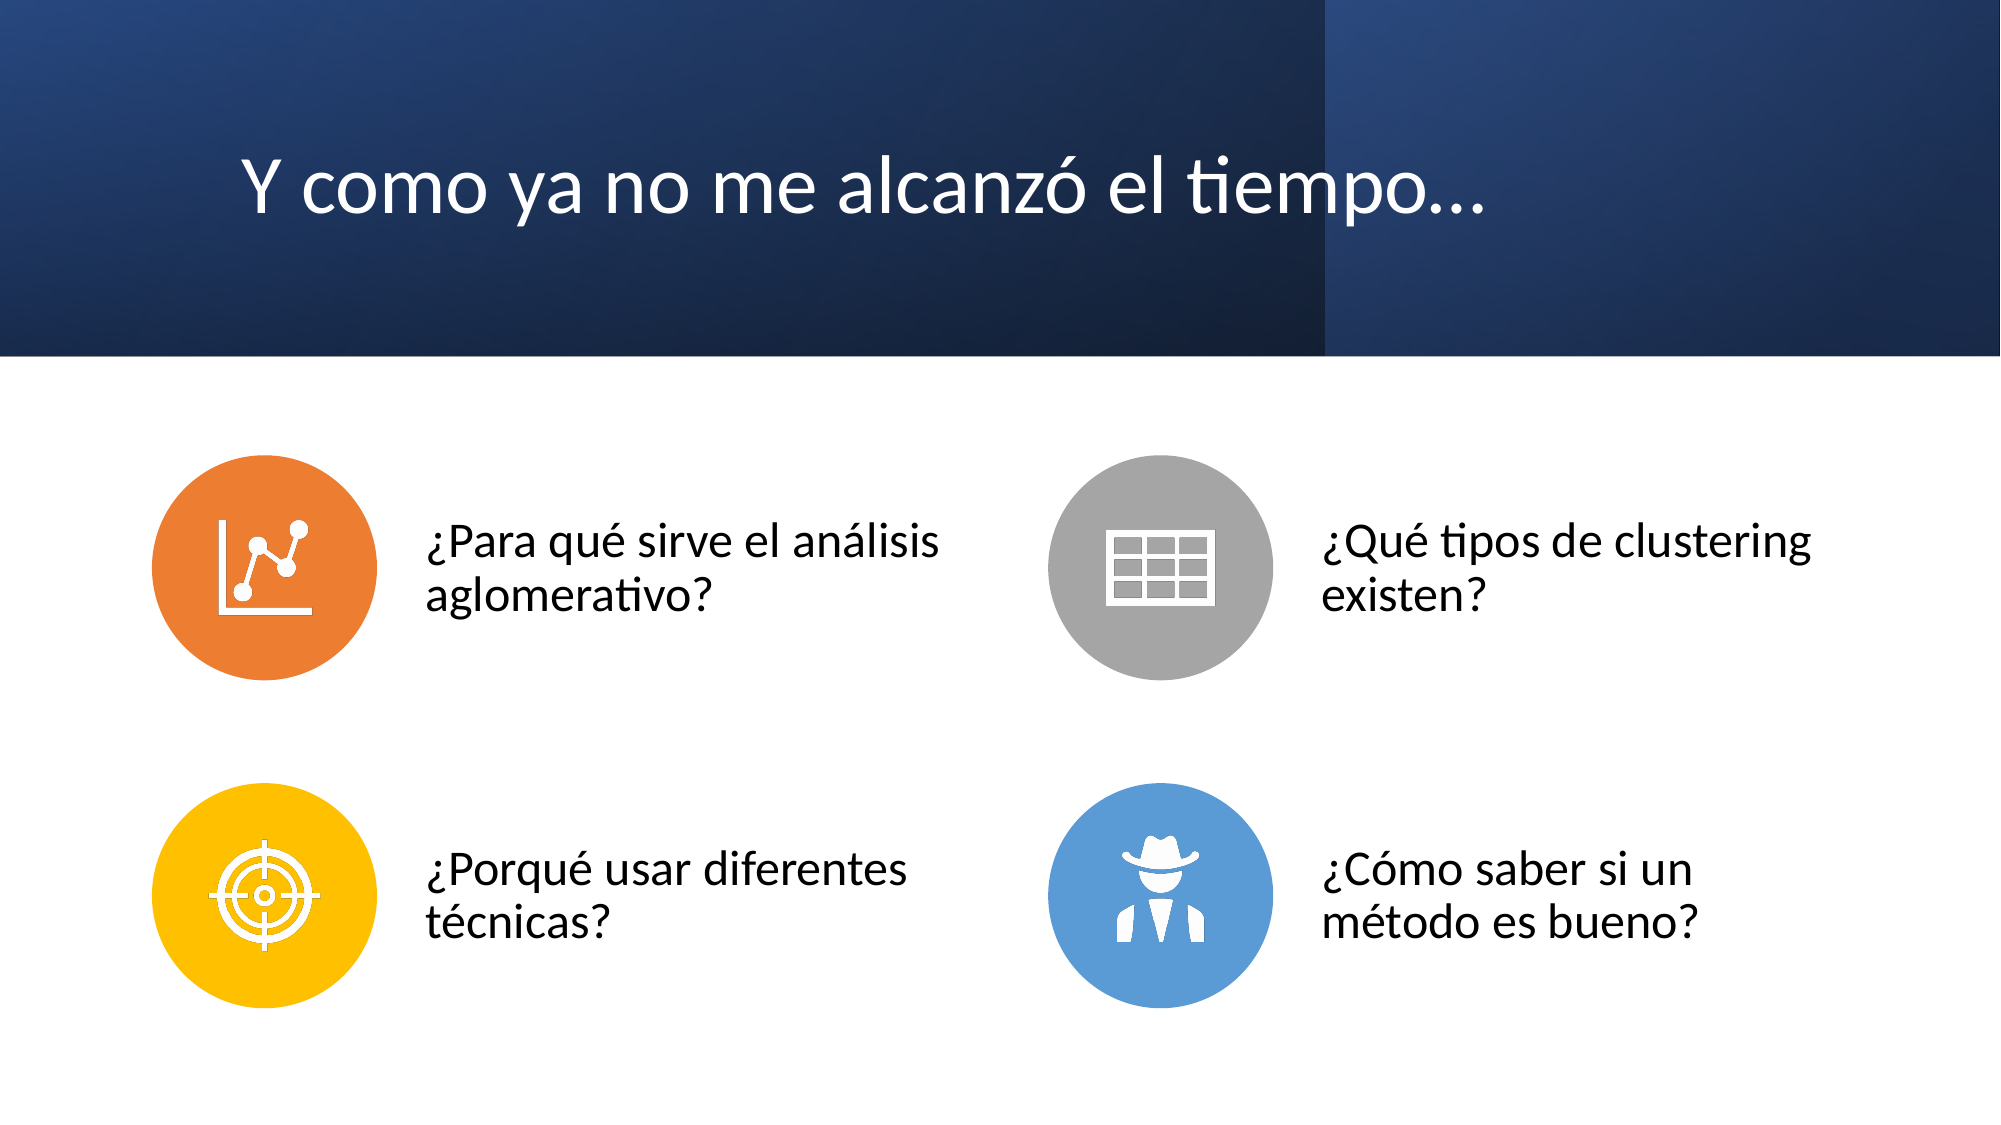

# Y como ya no me alcanzó el tiempo…
¿Para qué sirve el análisis aglomerativo?
¿Qué tipos de clustering existen?
¿Porqué usar diferentes técnicas?
¿Cómo saber si un método es bueno?